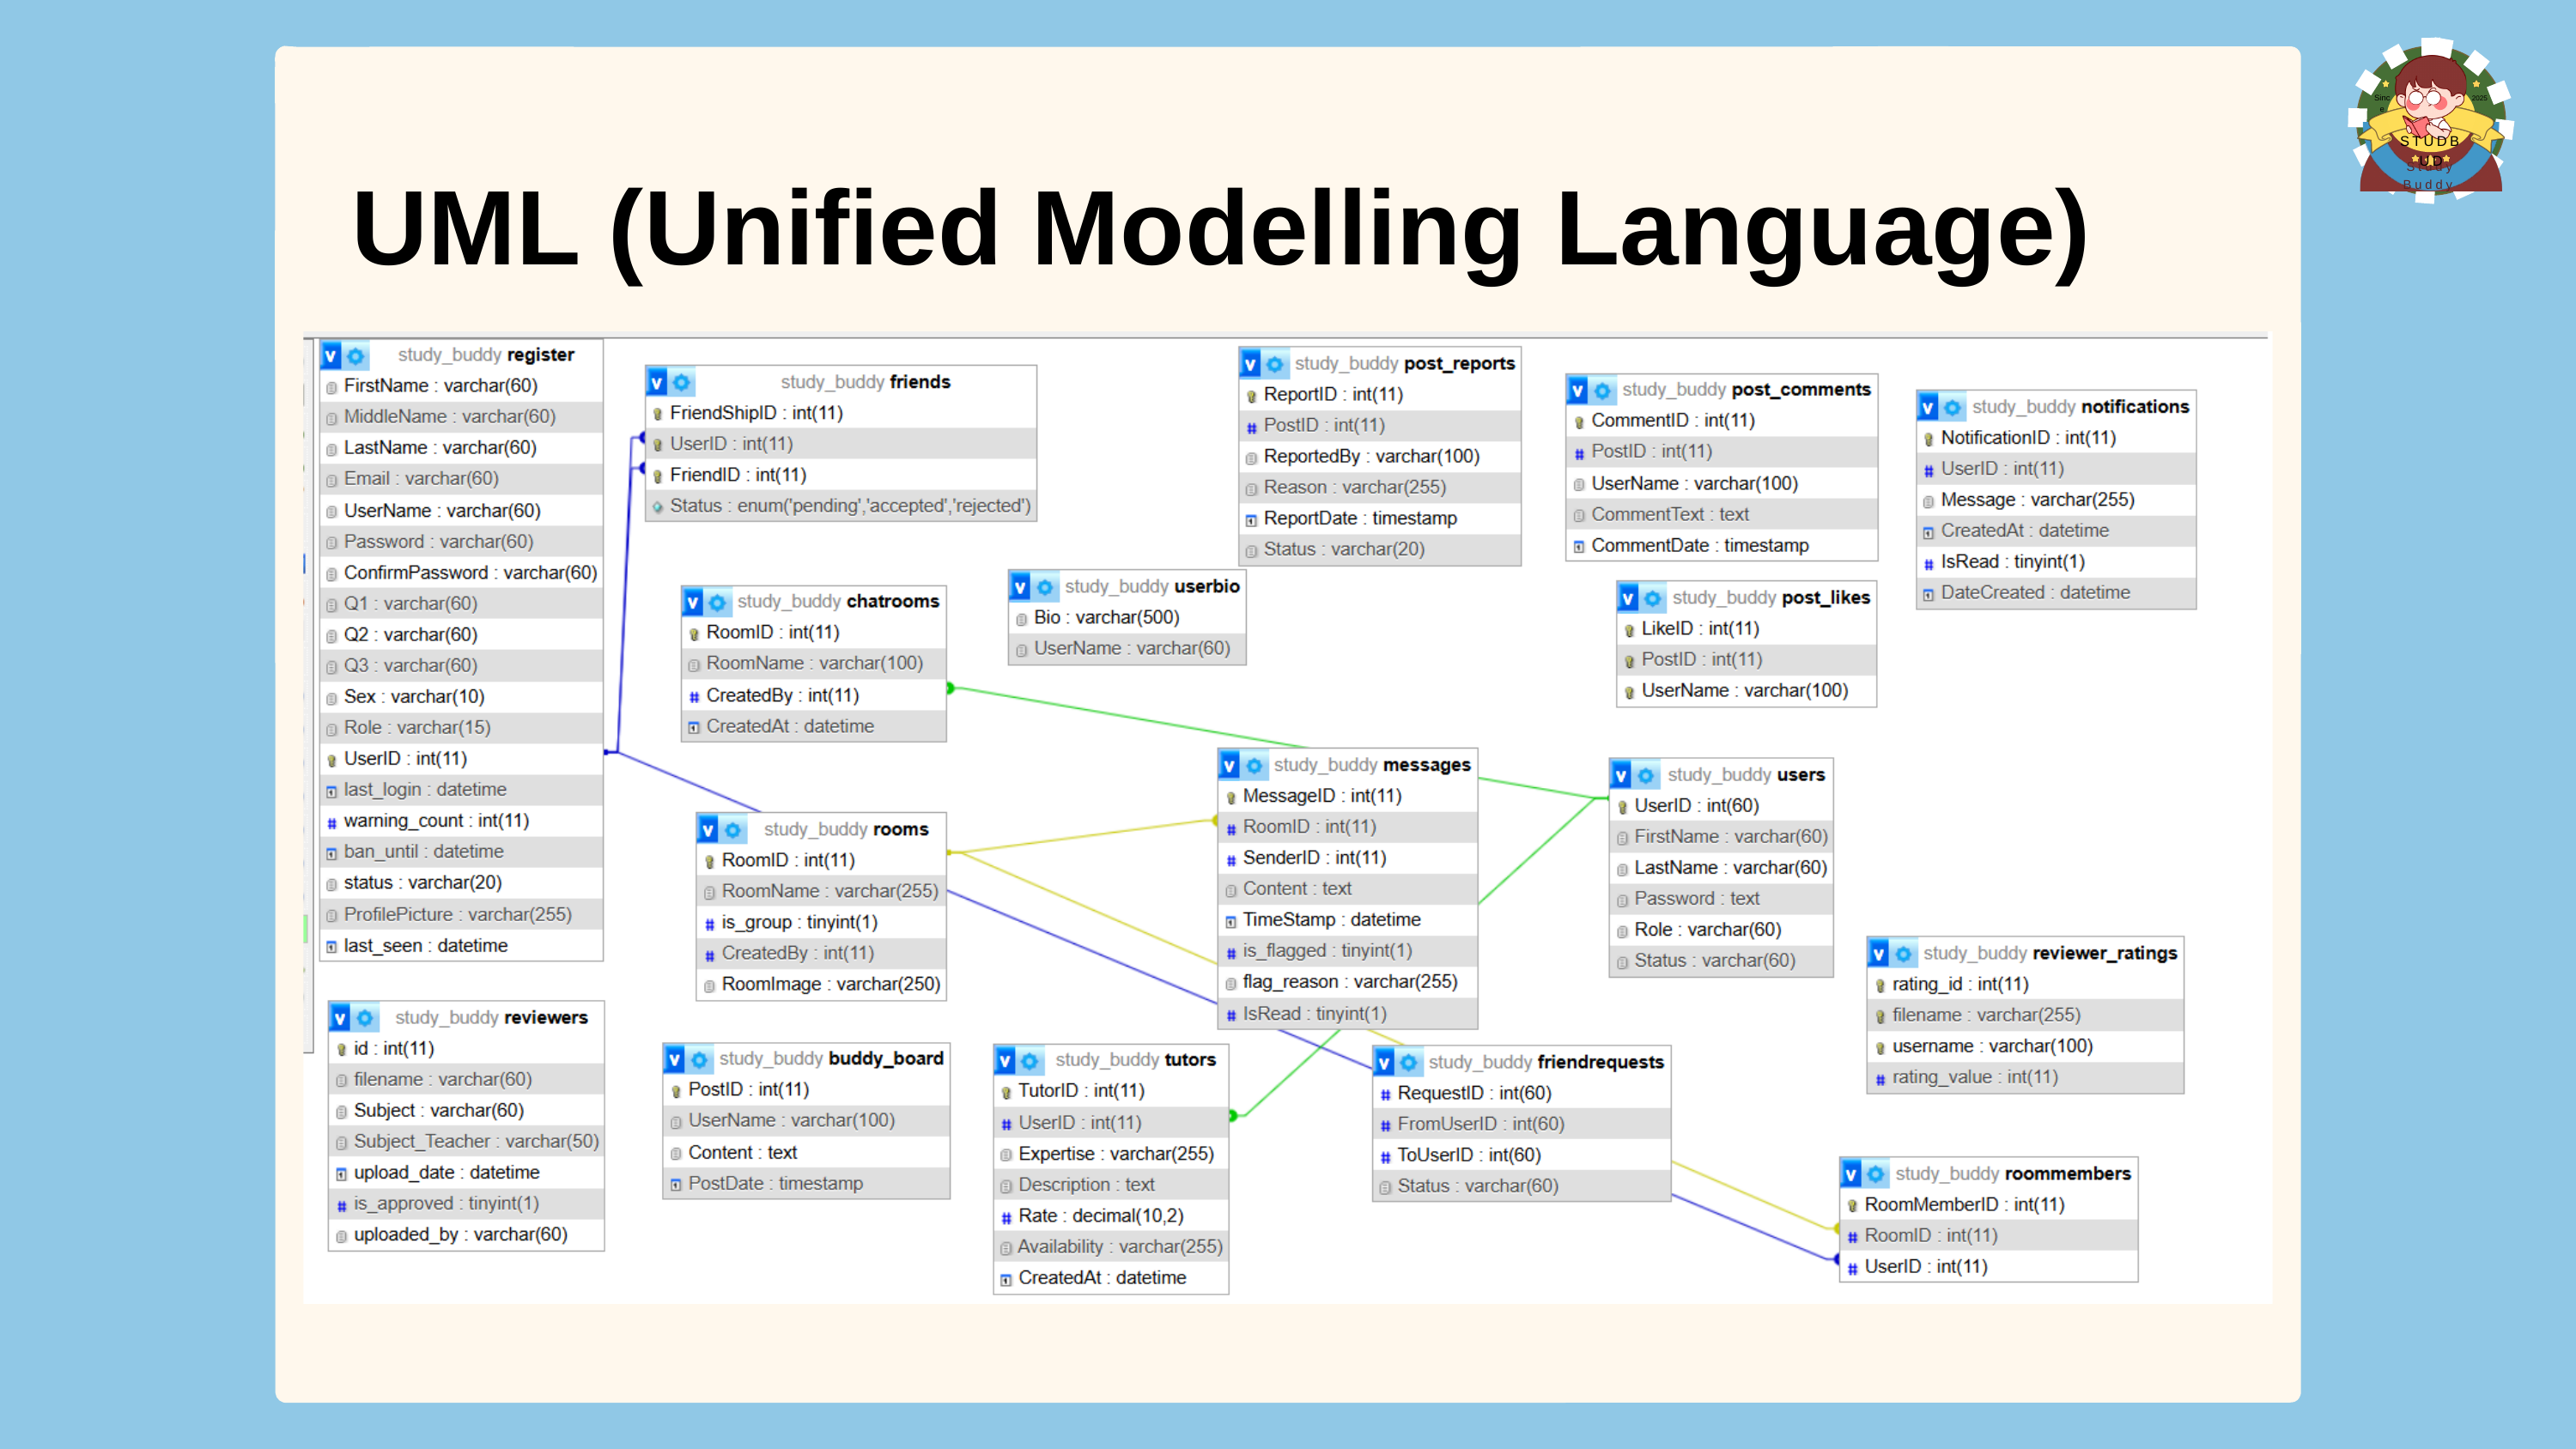

Since
2025

STUDBUD
UML (Unified Modelling Language)

Study Buddy